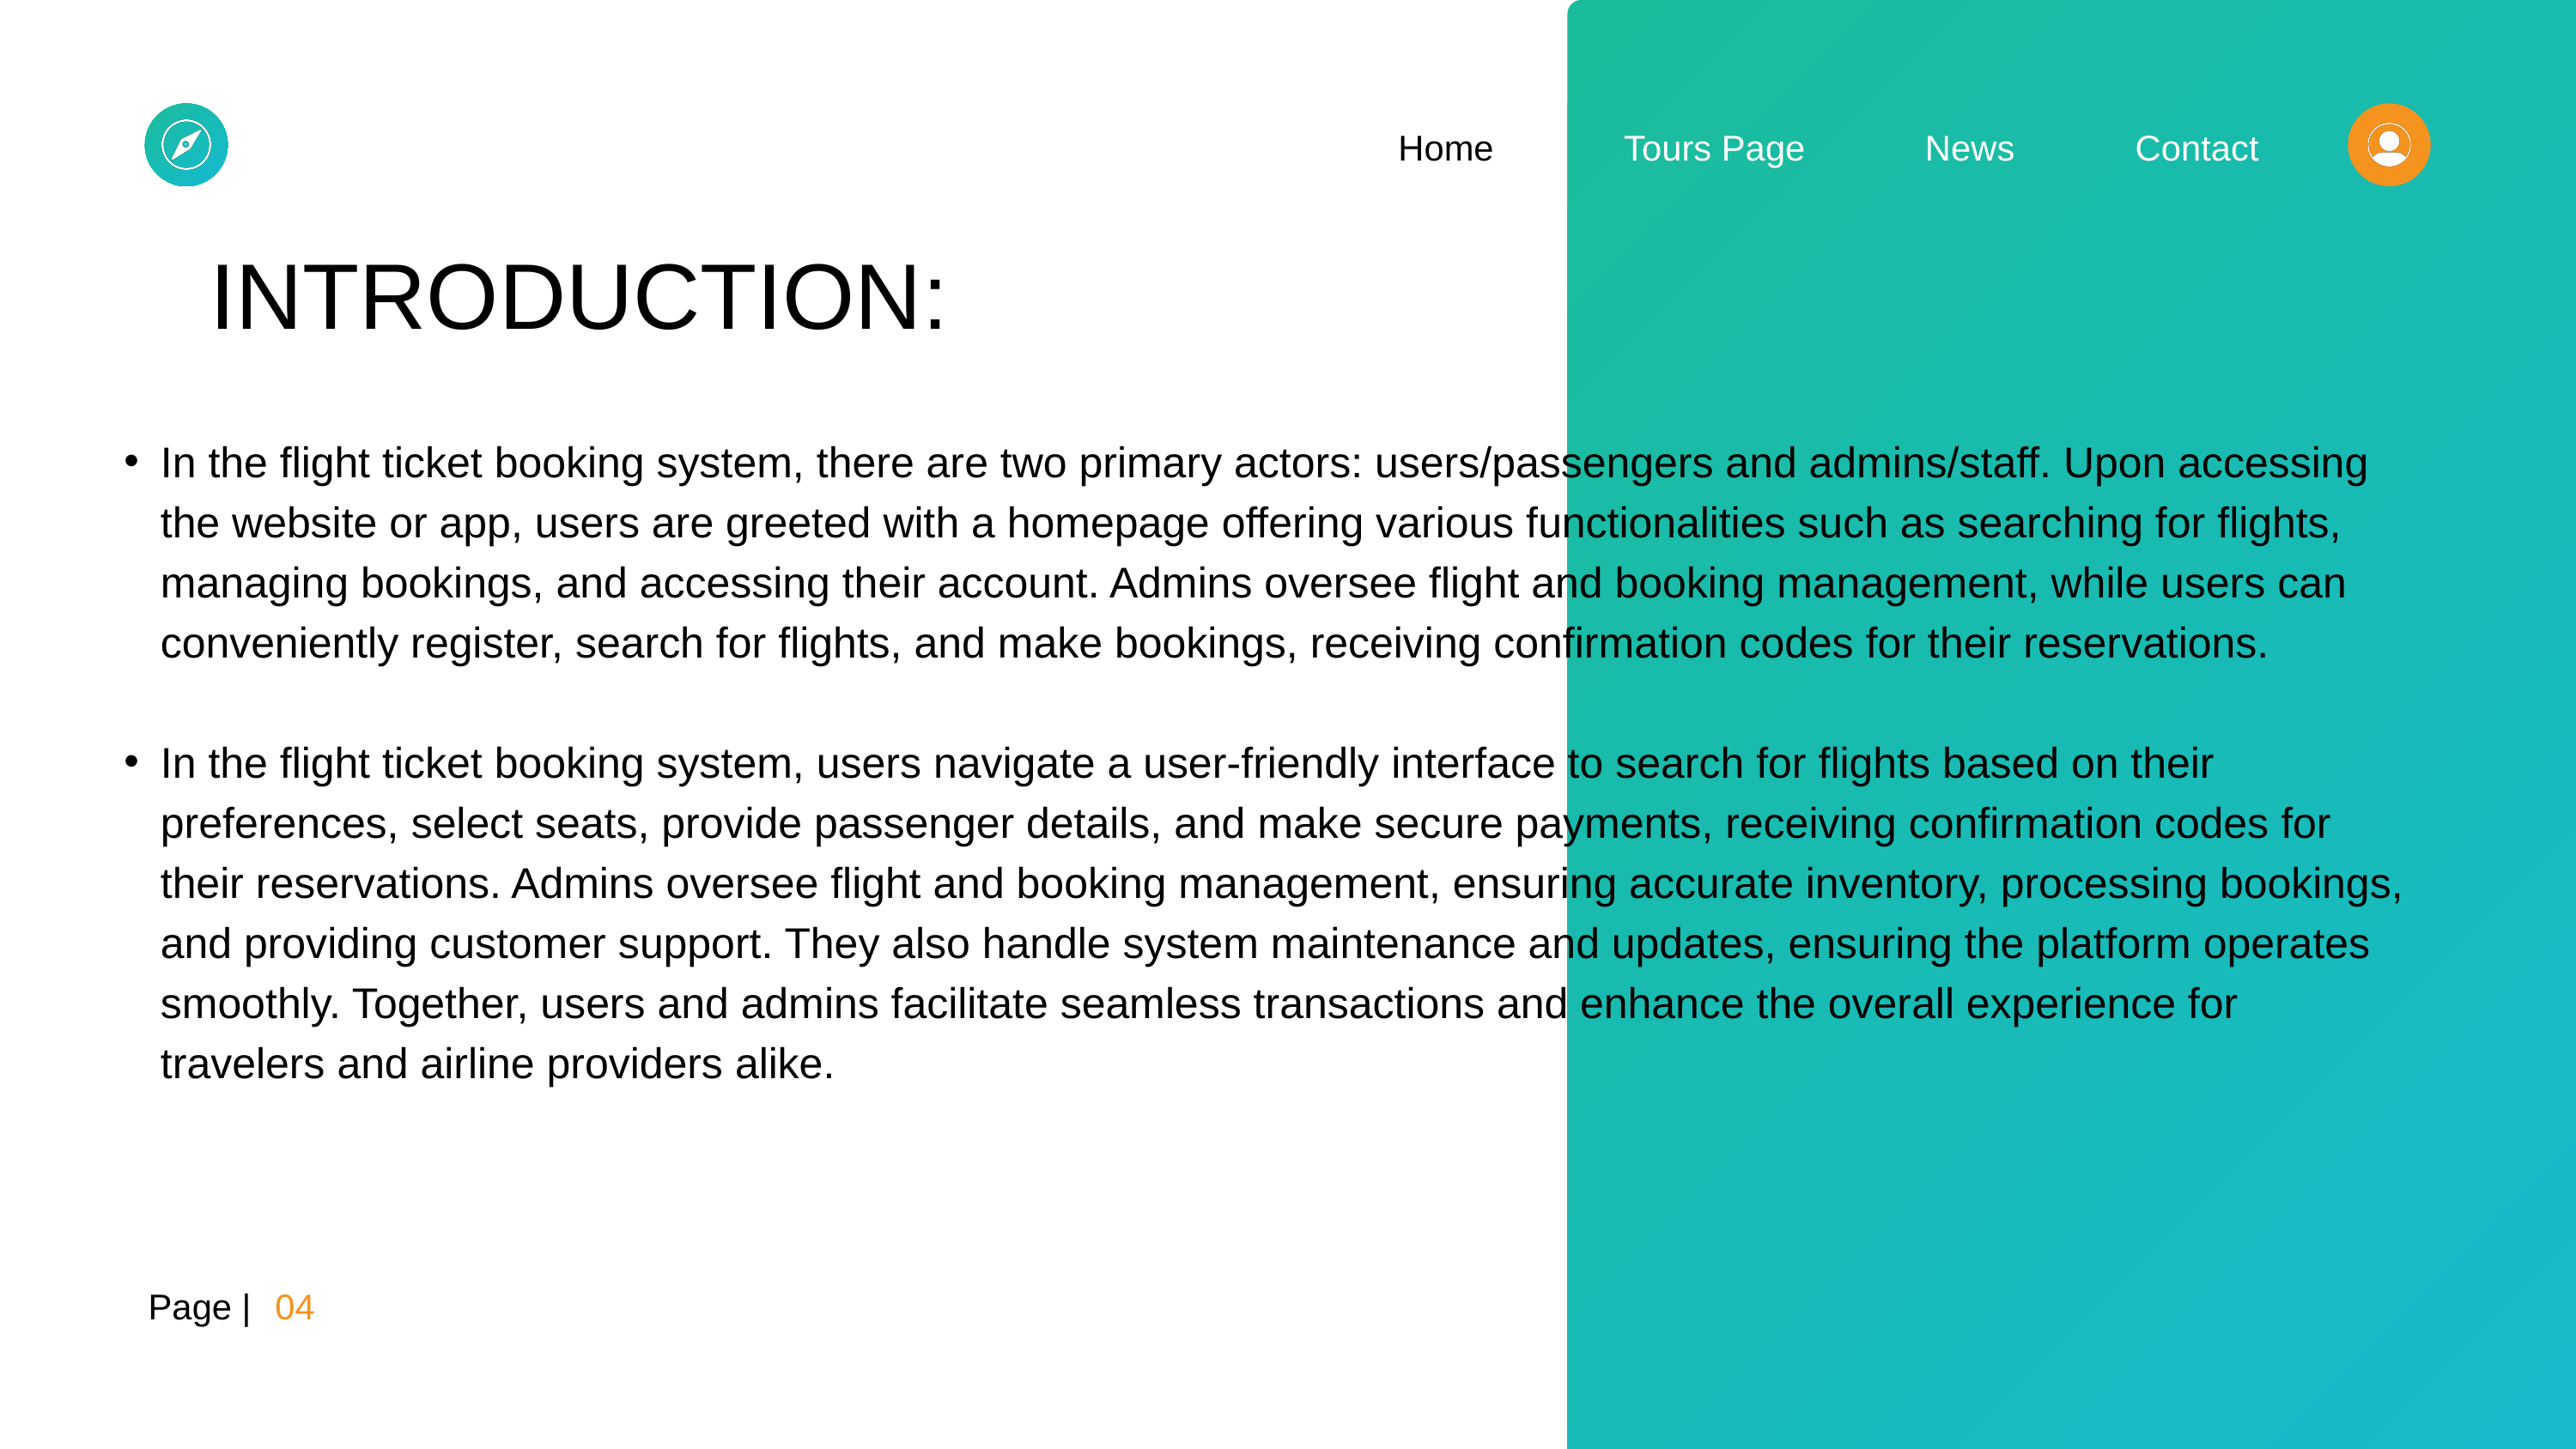

Home
Tours Page
News
Contact

INTRODUCTION:
In the flight ticket booking system, there are two primary actors: users/passengers and admins/staff. Upon accessing the website or app, users are greeted with a homepage offering various functionalities such as searching for flights, managing bookings, and accessing their account. Admins oversee flight and booking management, while users can conveniently register, search for flights, and make bookings, receiving confirmation codes for their reservations.

In the flight ticket booking system, users navigate a user-friendly interface to search for flights based on their preferences, select seats, provide passenger details, and make secure payments, receiving confirmation codes for their reservations. Admins oversee flight and booking management, ensuring accurate inventory, processing bookings, and providing customer support. They also handle system maintenance and updates, ensuring the platform operates smoothly. Together, users and admins facilitate seamless transactions and enhance the overall experience for travelers and airline providers alike.
Page |
04